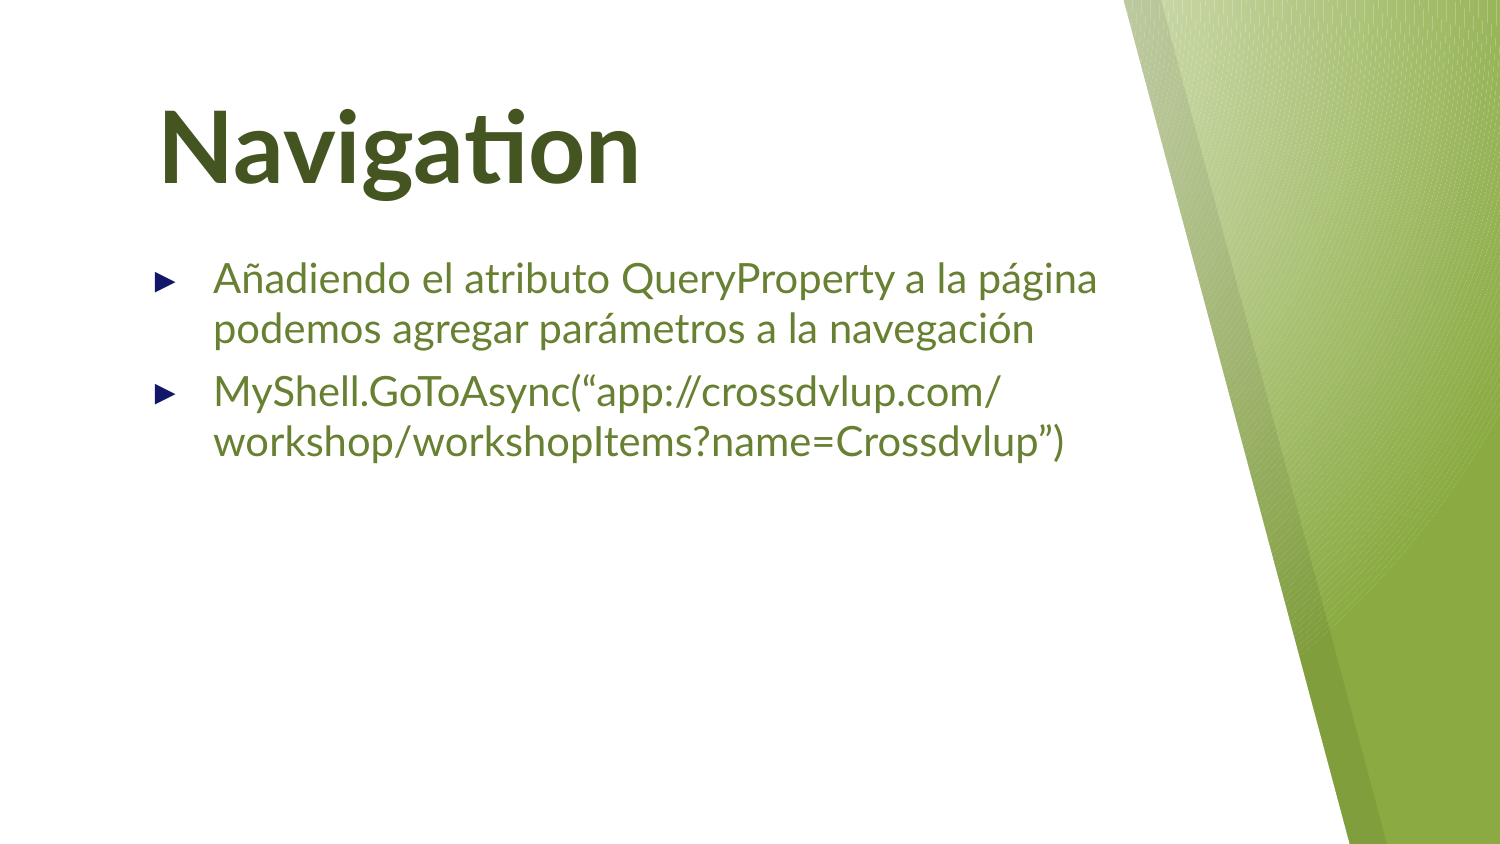

# Navigation
Añadiendo el atributo QueryProperty a la página podemos agregar parámetros a la navegación
MyShell.GoToAsync(“app://crossdvlup.com/workshop/workshopItems?name=Crossdvlup”)